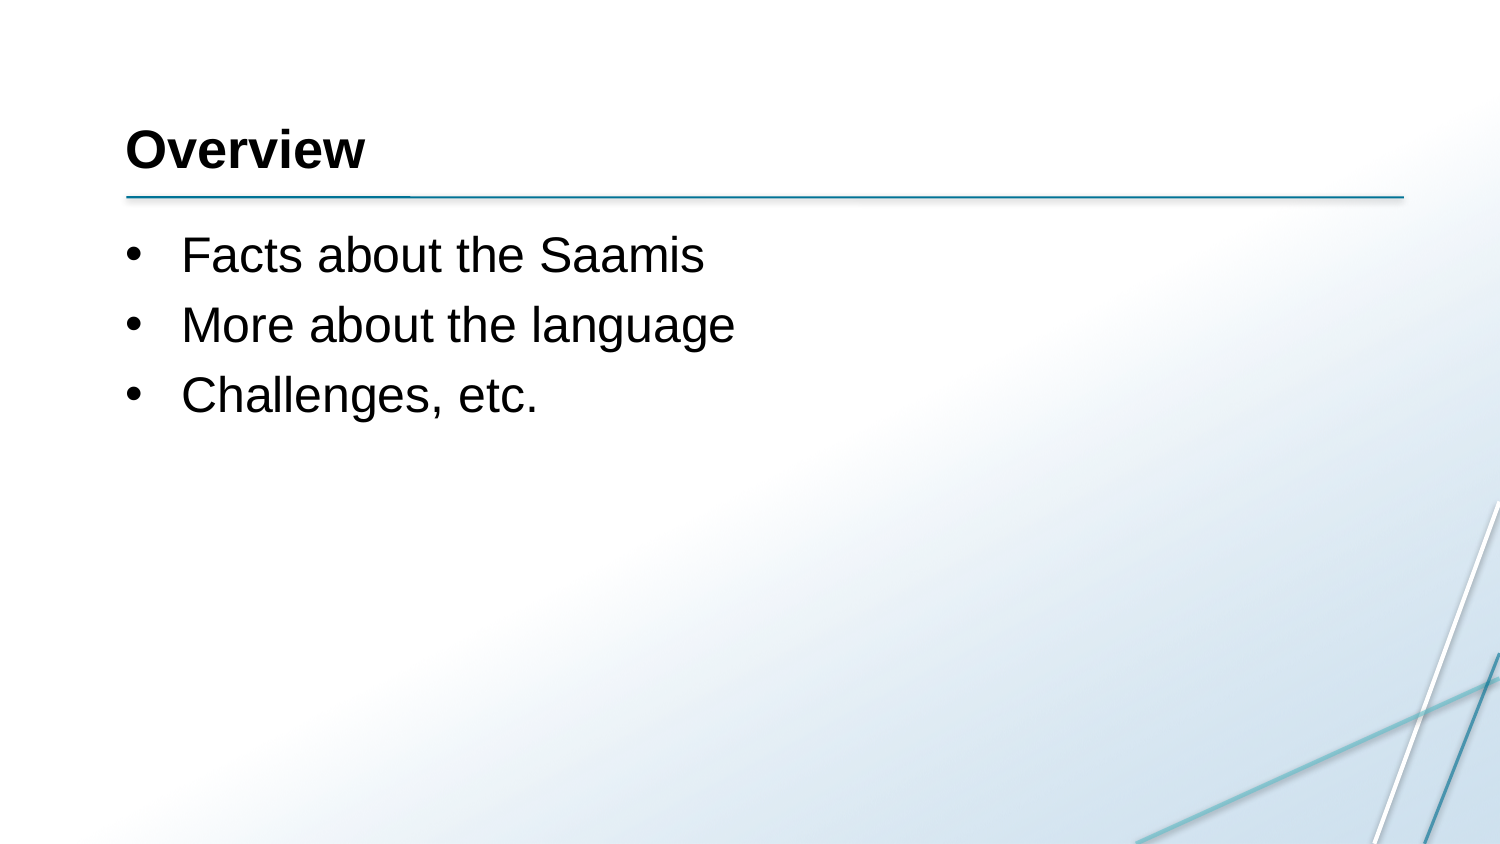

# Overview
Facts about the Saamis
More about the language
Challenges, etc.